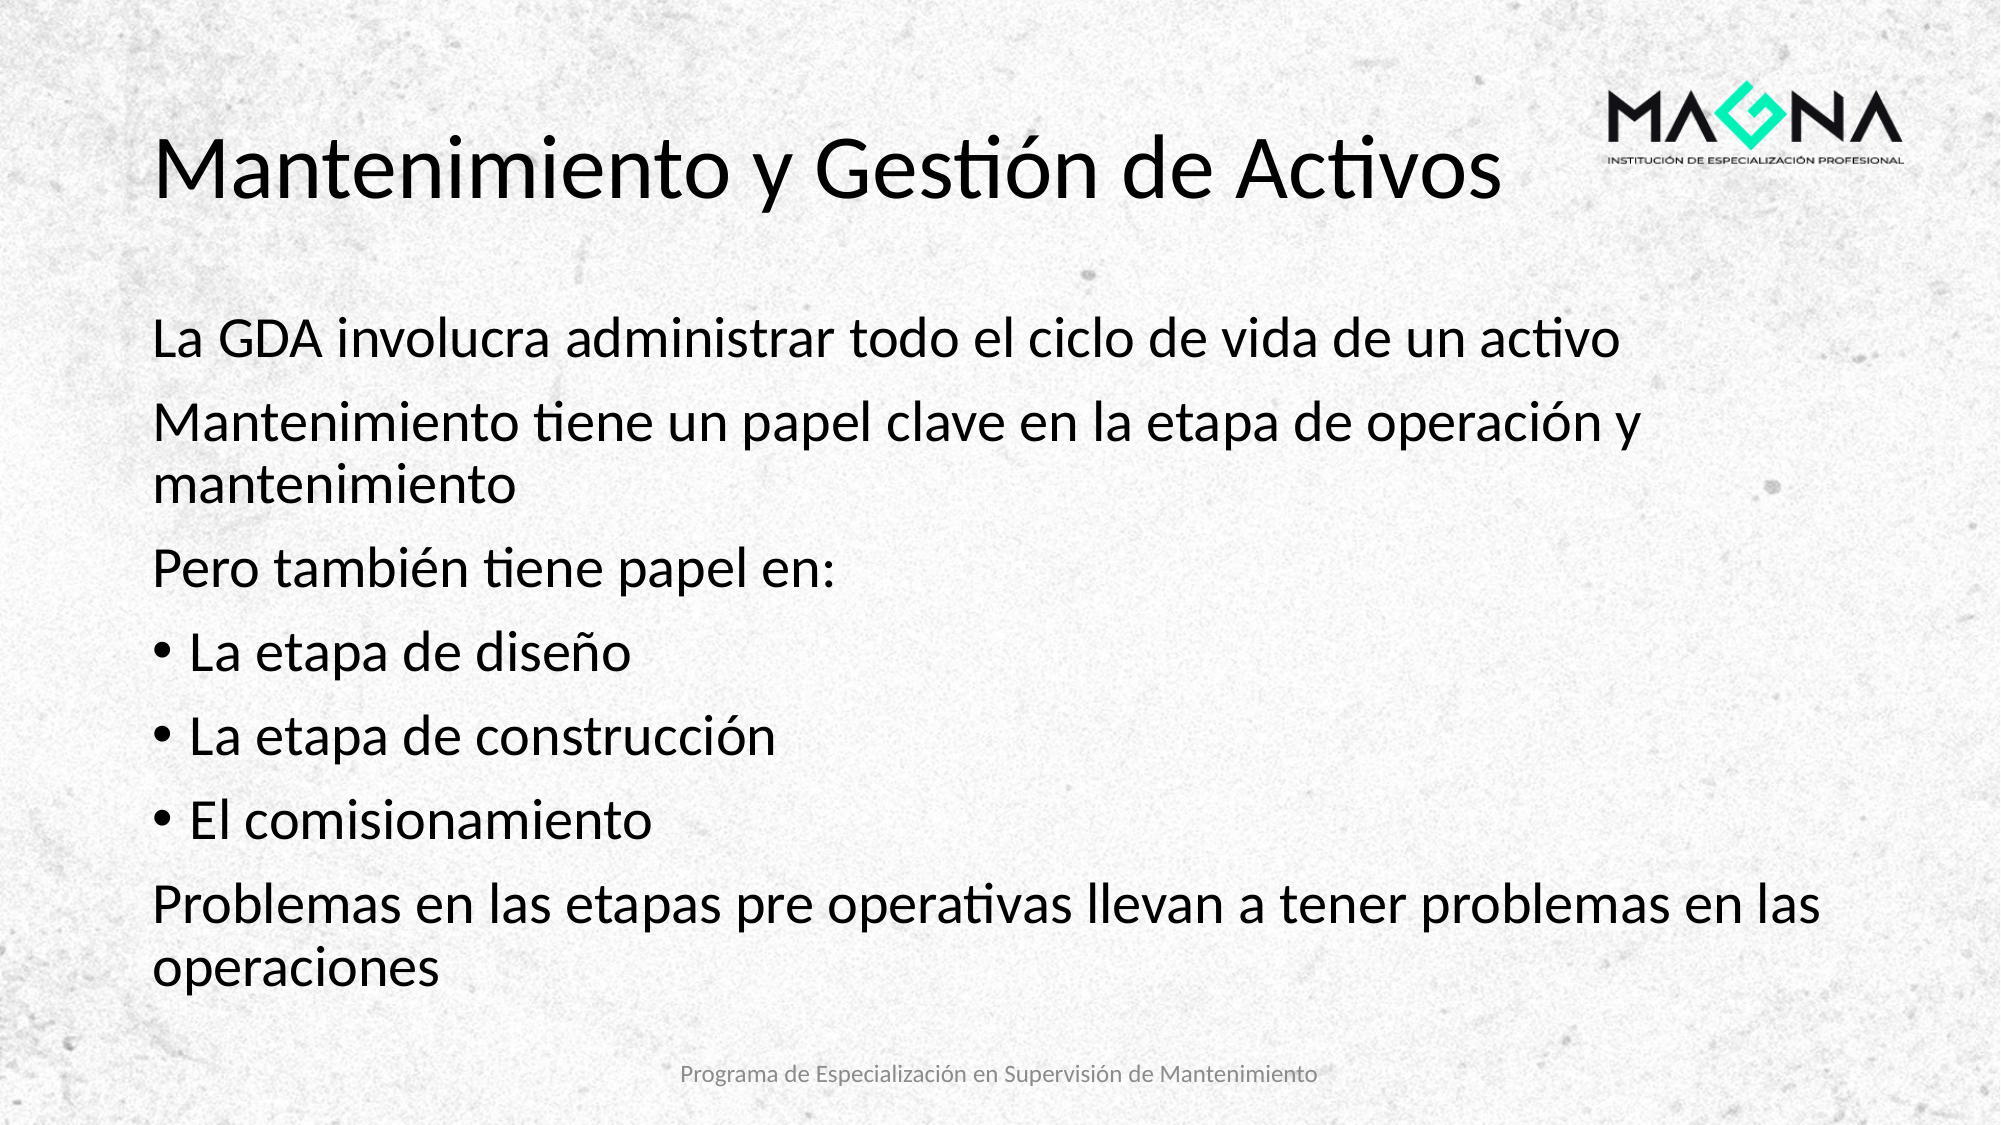

# Mantenimiento y Gestión de Activos
La GDA involucra administrar todo el ciclo de vida de un activo
Mantenimiento tiene un papel clave en la etapa de operación y mantenimiento
Pero también tiene papel en:
La etapa de diseño
La etapa de construcción
El comisionamiento
Problemas en las etapas pre operativas llevan a tener problemas en las operaciones